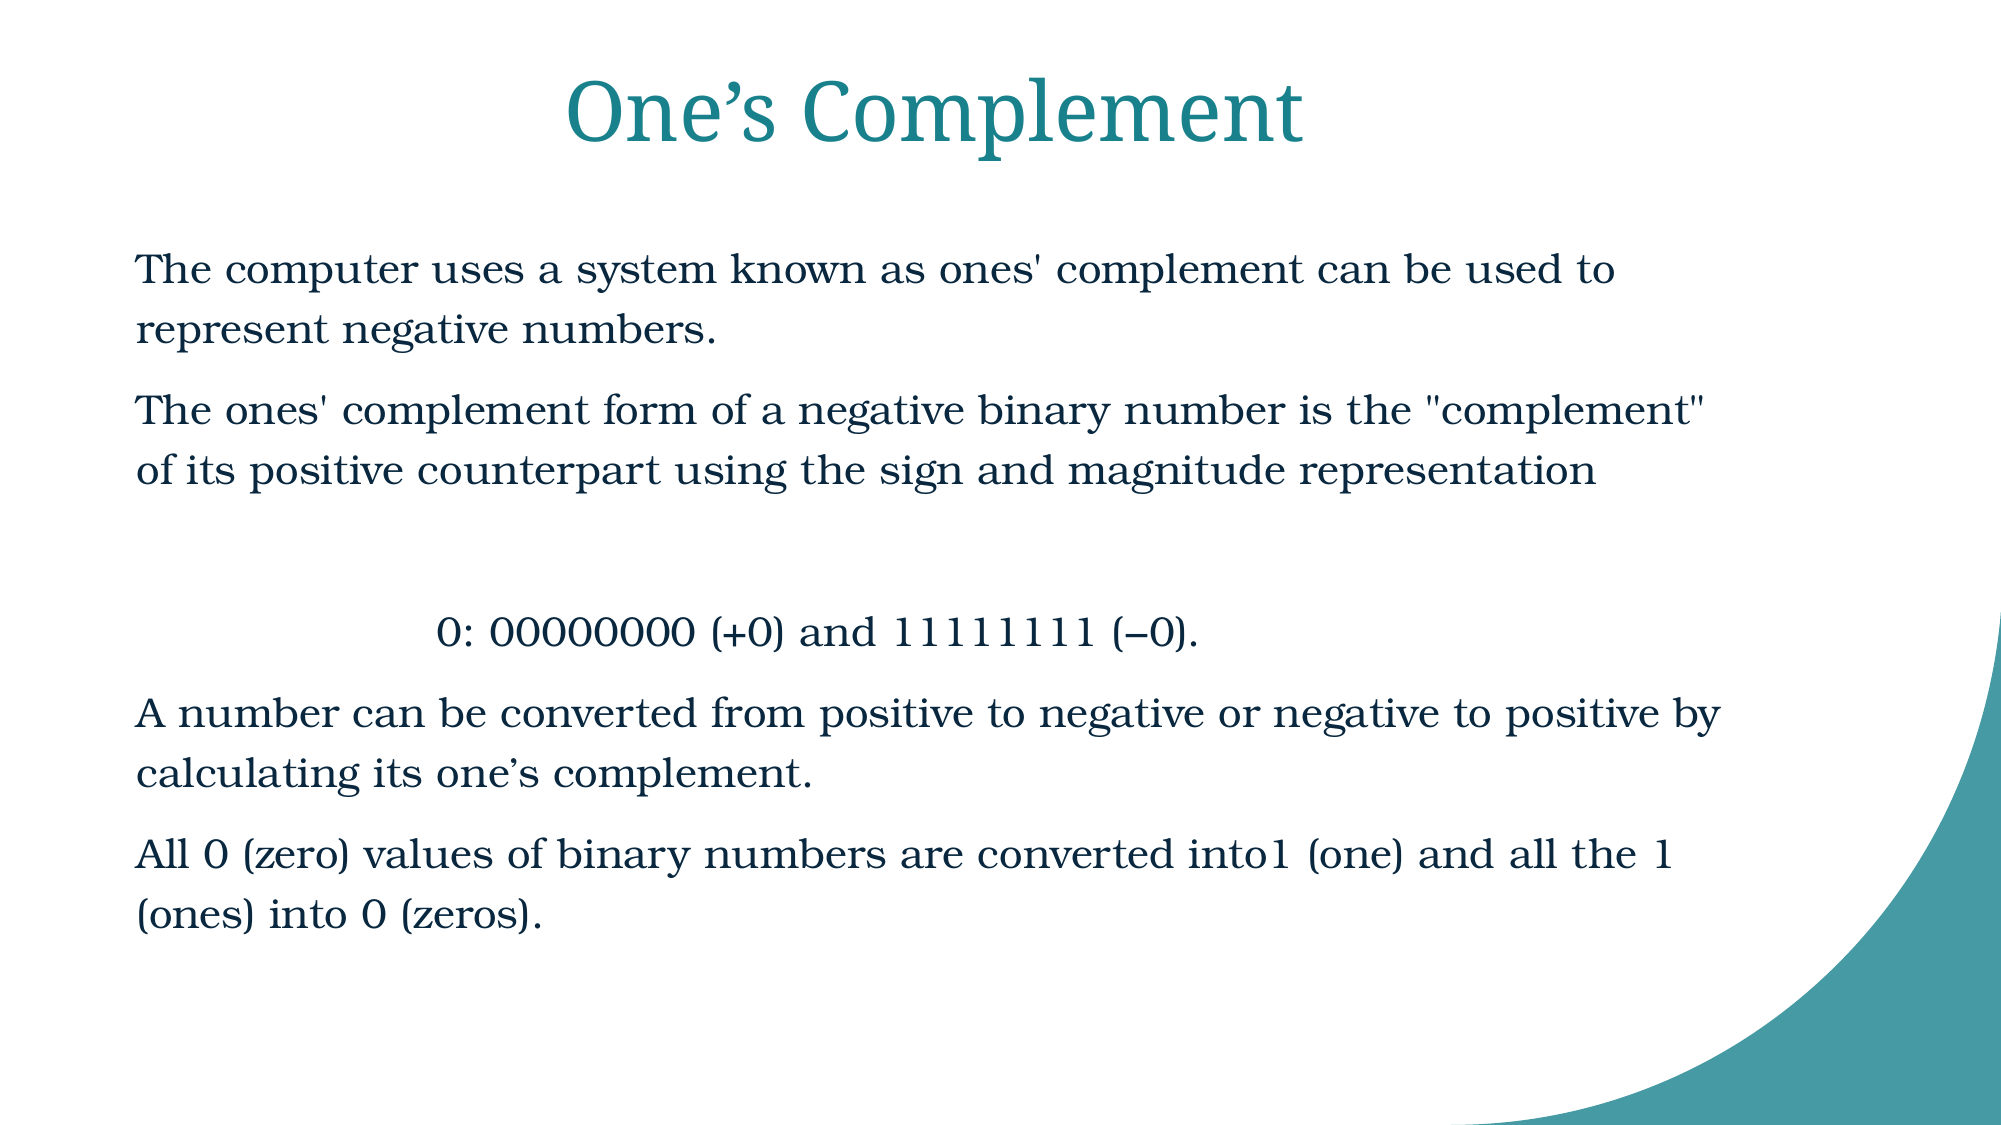

# One’s Complement
The computer uses a system known as ones' complement can be used to represent negative numbers.
The ones' complement form of a negative binary number is the "complement" of its positive counterpart using the sign and magnitude representation

		0: 00000000 (+0) and 11111111 (−0).
A number can be converted from positive to negative or negative to positive by calculating its one’s complement.
All 0 (zero) values of binary numbers are converted into1 (one) and all the 1 (ones) into 0 (zeros).